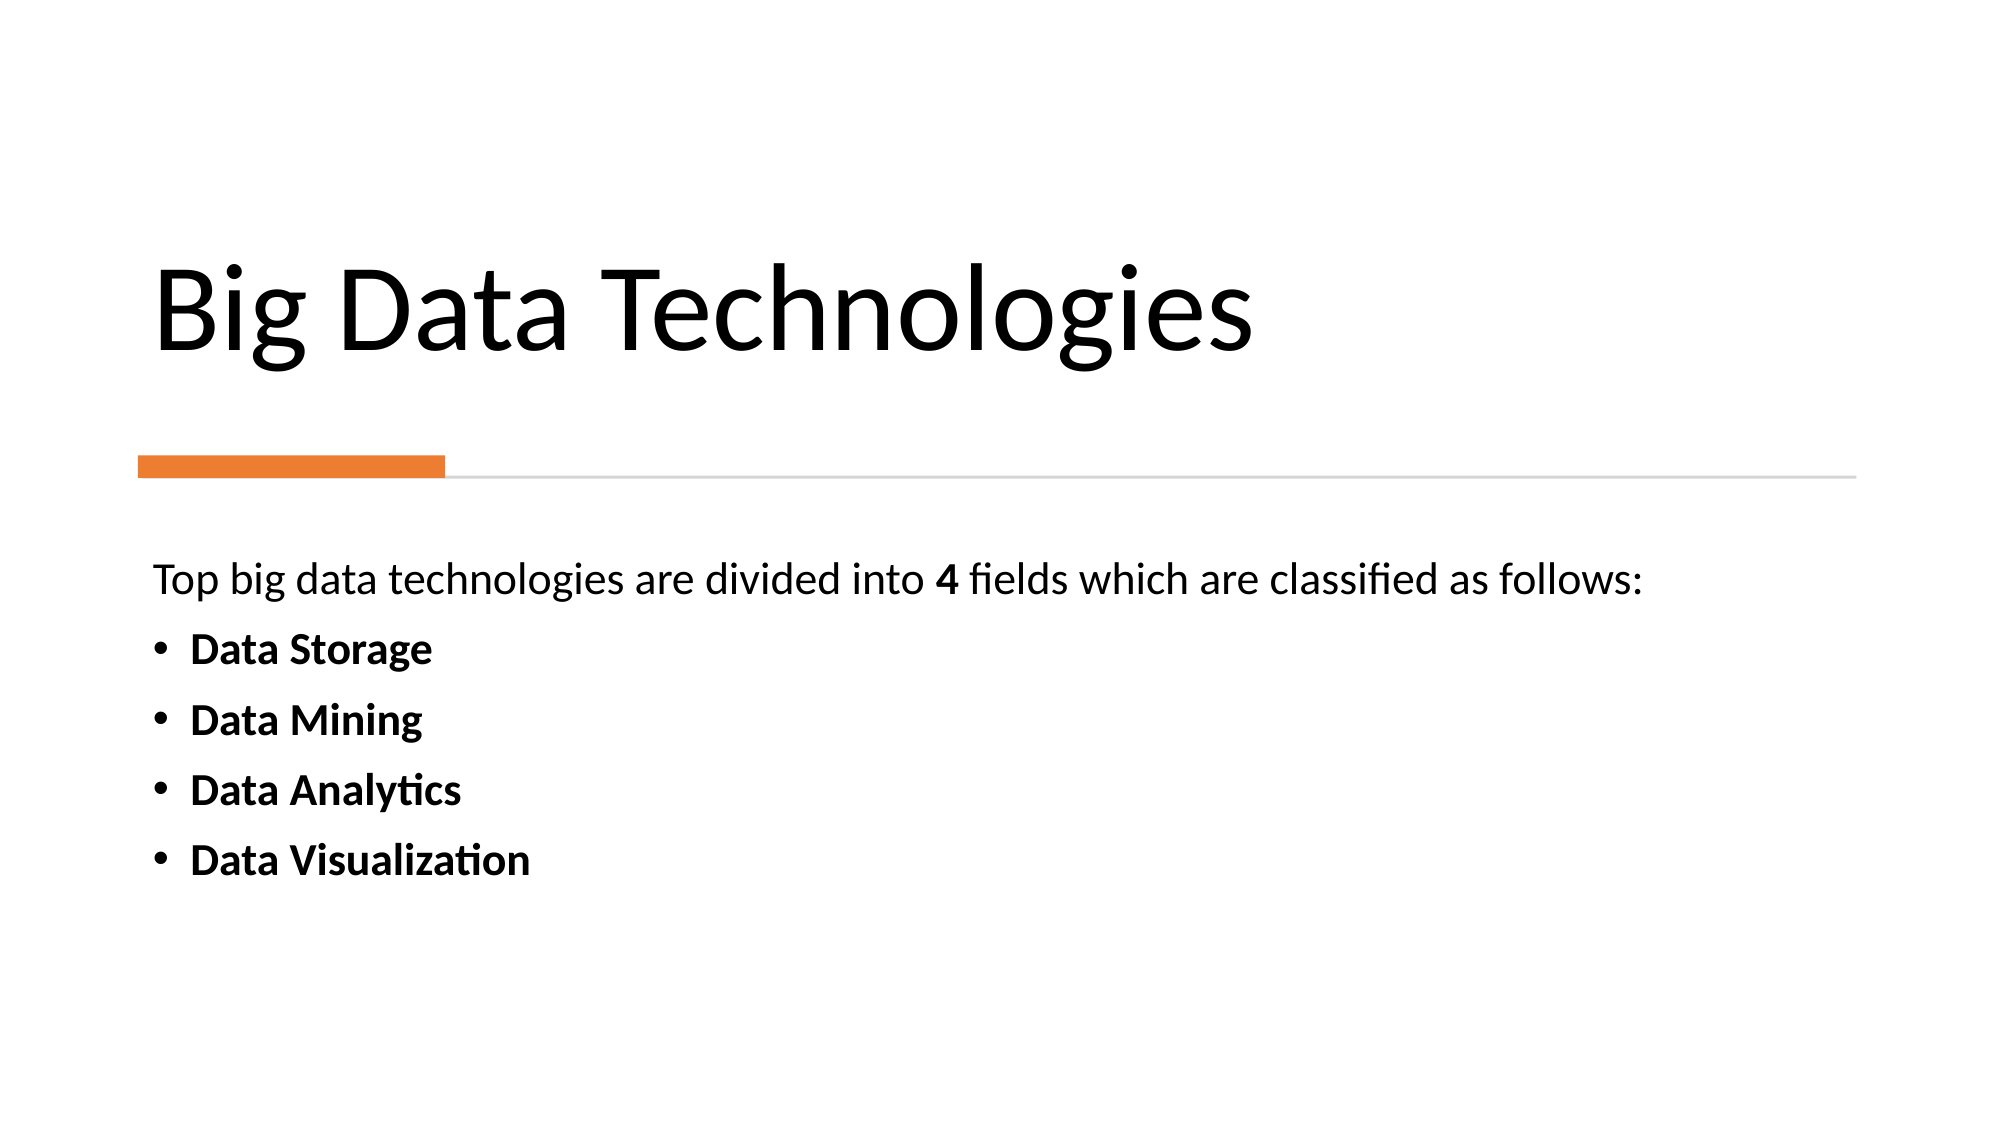

# Big Data Technologies

Top big data technologies are divided into 4 fields which are classified as follows:
Data Storage
Data Mining
Data Analytics
Data Visualization